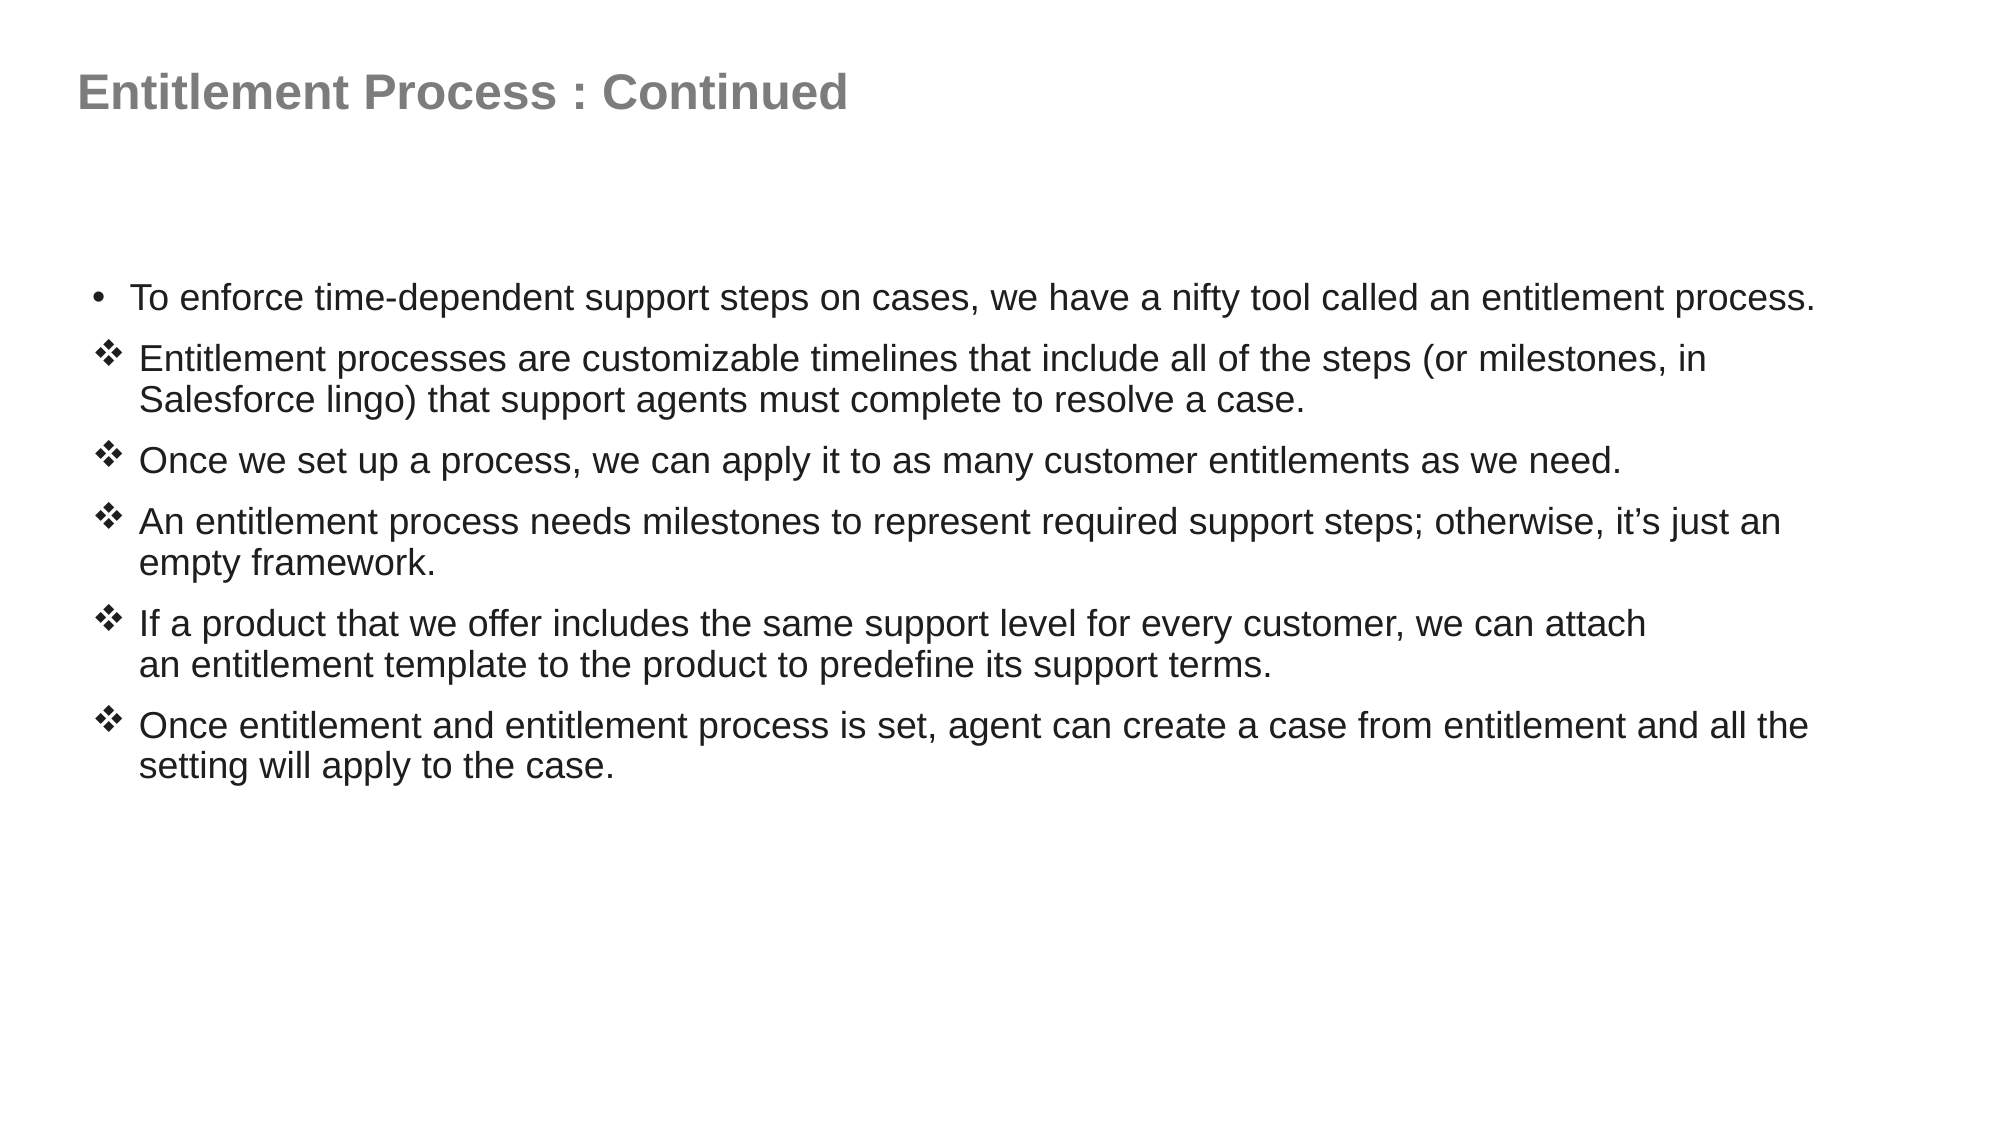

# Entitlement Process : Continued

To enforce time-dependent support steps on cases, we have a nifty tool called an entitlement process.
Entitlement processes are customizable timelines that include all of the steps (or milestones, in Salesforce lingo) that support agents must complete to resolve a case.
Once we set up a process, we can apply it to as many customer entitlements as we need.
An entitlement process needs milestones to represent required support steps; otherwise, it’s just an empty framework.
If a product that we offer includes the same support level for every customer, we can attach an entitlement template to the product to predefine its support terms.
Once entitlement and entitlement process is set, agent can create a case from entitlement and all the setting will apply to the case.